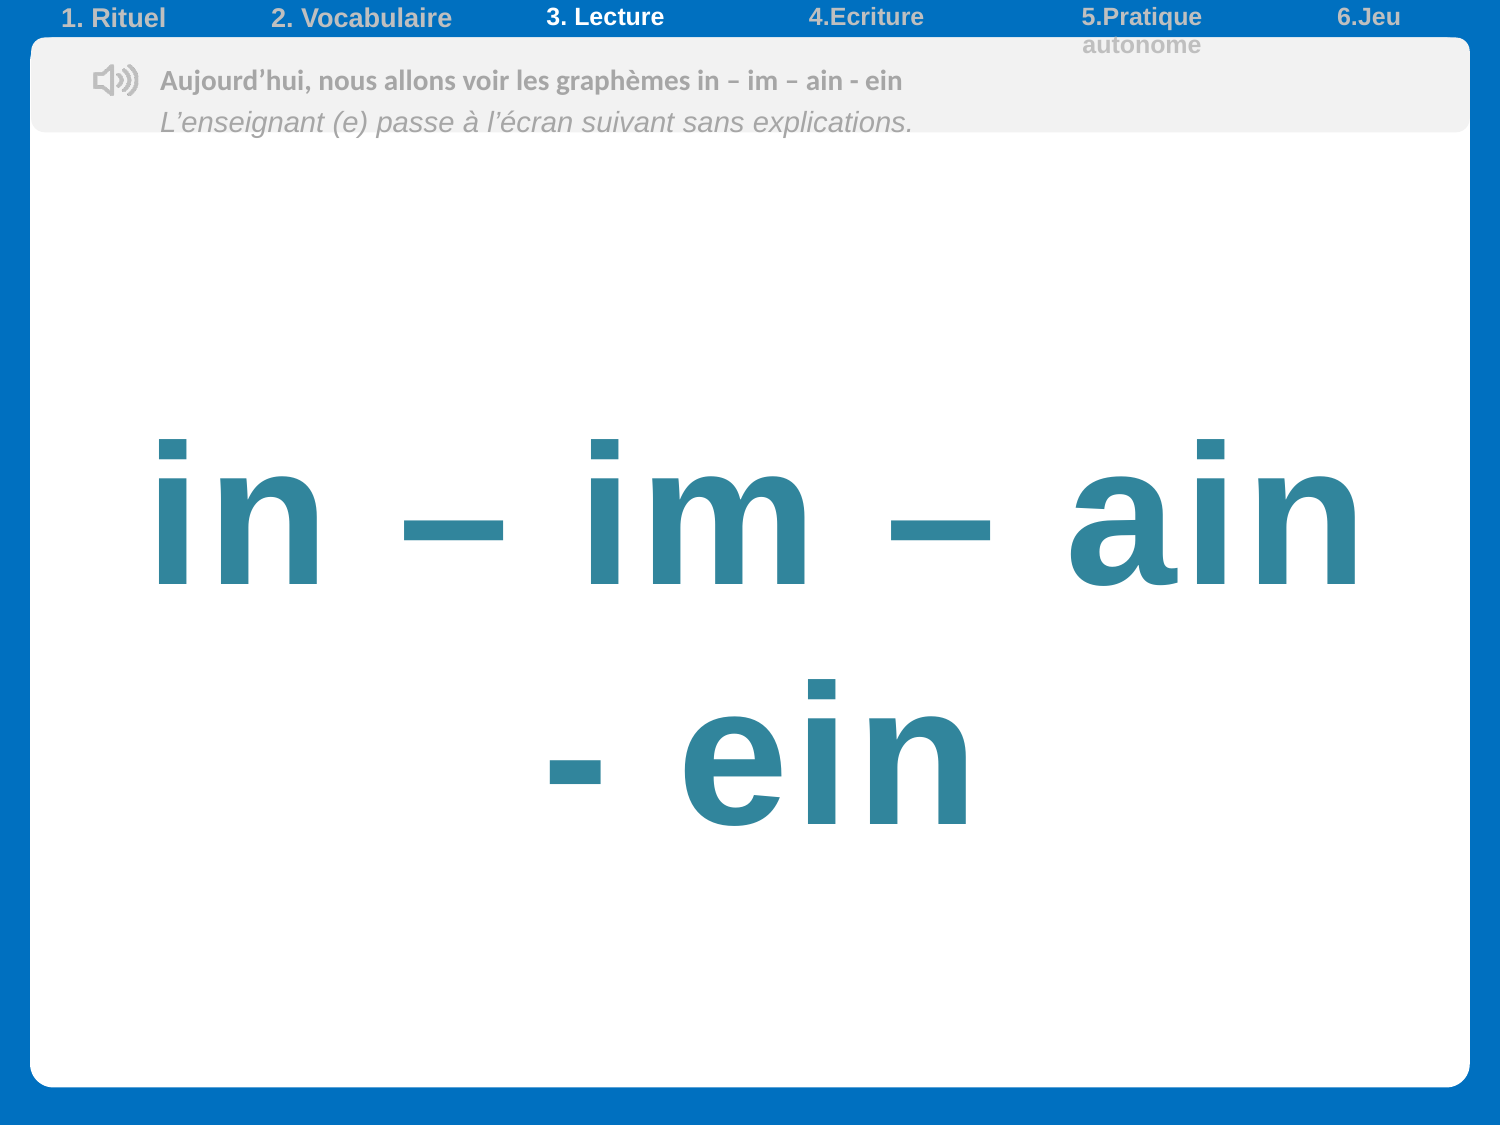

| 1. Rituel | 2. Vocabulaire | 3. Lecture | 4.Ecriture | 5.Pratique autonome | 6.Jeu |
| --- | --- | --- | --- | --- | --- |

Aujourd’hui, nous allons voir les graphèmes in – im – ain - ein

L’enseignant (e) passe à l’écran suivant sans explications.
in – im – ain - ein